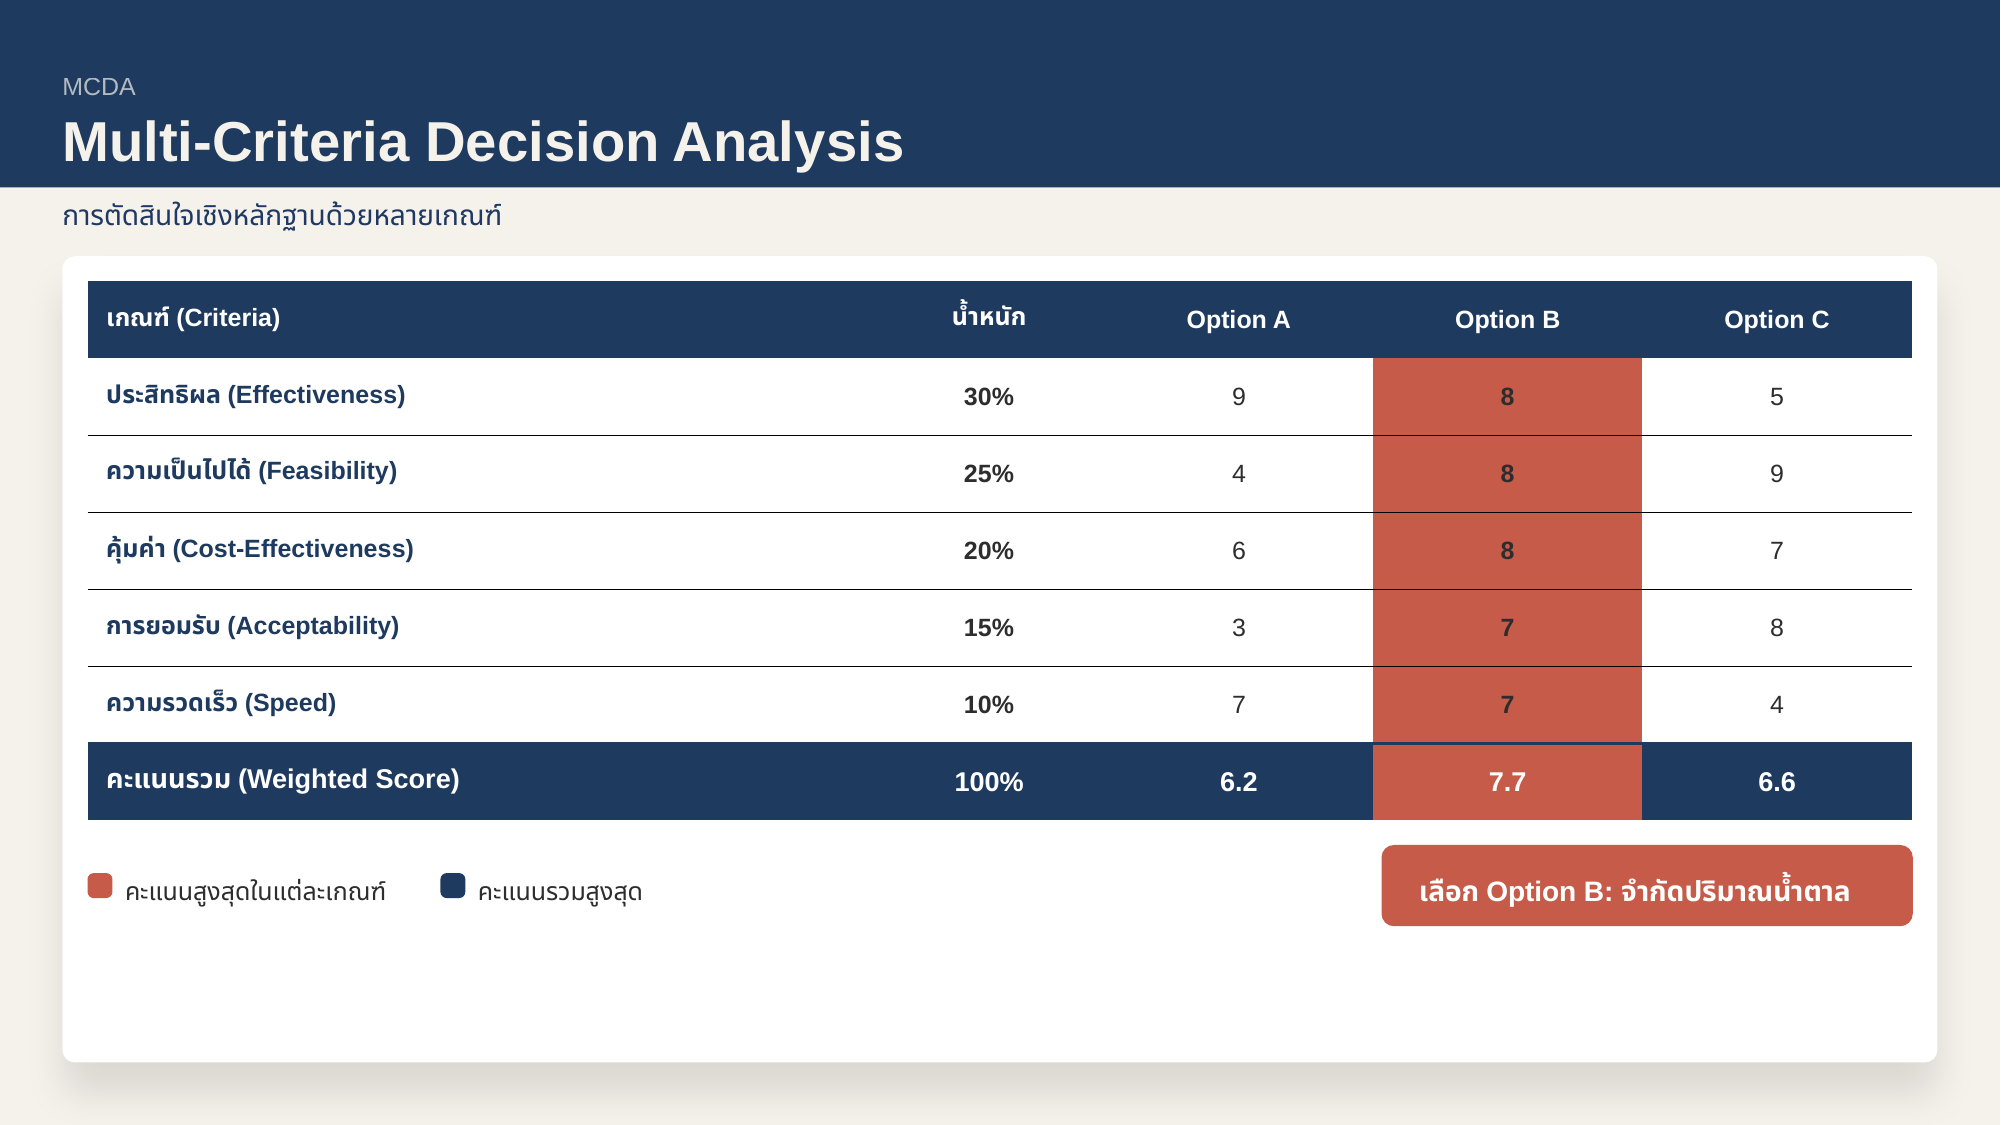

MCDA
Multi-Criteria Decision Analysis
การตัดสินใจเชิงหลักฐานด้วยหลายเกณฑ์

| เกณฑ์ (Criteria) | น้ำหนัก | Option A | Option B | Option C |
| --- | --- | --- | --- | --- |
| ประสิทธิผล (Effectiveness) | 30% | 9 | 8 | 5 |
| ความเป็นไปได้ (Feasibility) | 25% | 4 | 8 | 9 |
| คุ้มค่า (Cost-Effectiveness) | 20% | 6 | 8 | 7 |
| การยอมรับ (Acceptability) | 15% | 3 | 7 | 8 |
| ความรวดเร็ว (Speed) | 10% | 7 | 7 | 4 |
| คะแนนรวม (Weighted Score) | 100% | 6.2 | 7.7 | 6.6 |

เลือก Option B: จำกัดปริมาณน้ำตาล
คะแนนสูงสุดในแต่ละเกณฑ์
คะแนนรวมสูงสุด